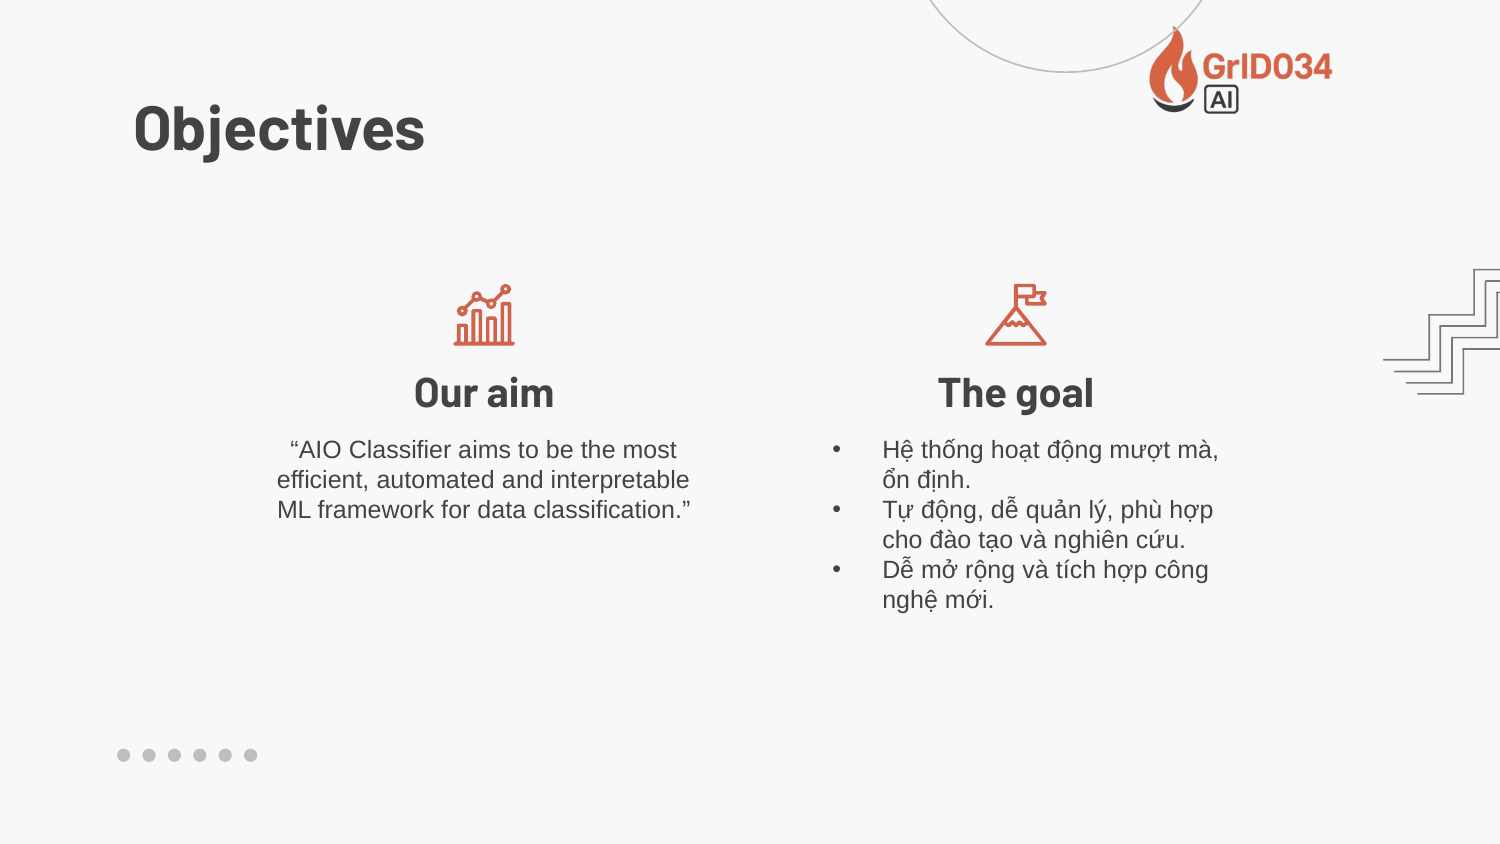

# Objectives

Our aim
The goal
“AIO Classifier aims to be the most efficient, automated and interpretable ML framework for data classification.”
Hệ thống hoạt động mượt mà, ổn định.
Tự động, dễ quản lý, phù hợp cho đào tạo và nghiên cứu.
Dễ mở rộng và tích hợp công nghệ mới.